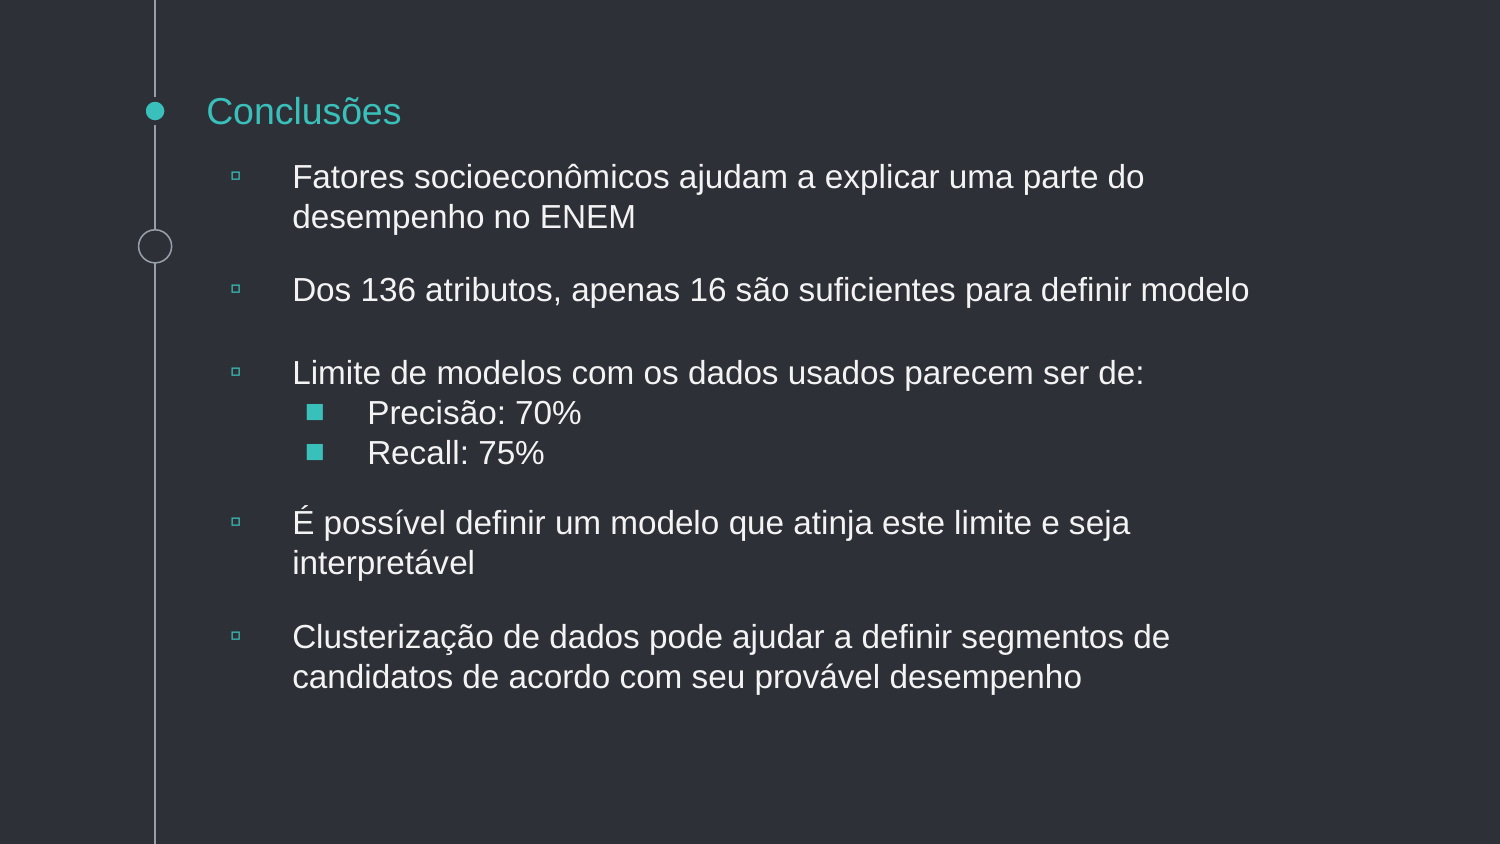

# Conclusões
Fatores socioeconômicos ajudam a explicar uma parte do desempenho no ENEM

Dos 136 atributos, apenas 16 são suficientes para definir modelo
Limite de modelos com os dados usados parecem ser de:
Precisão: 70%
Recall: 75%
É possível definir um modelo que atinja este limite e seja interpretável
Clusterização de dados pode ajudar a definir segmentos de candidatos de acordo com seu provável desempenho